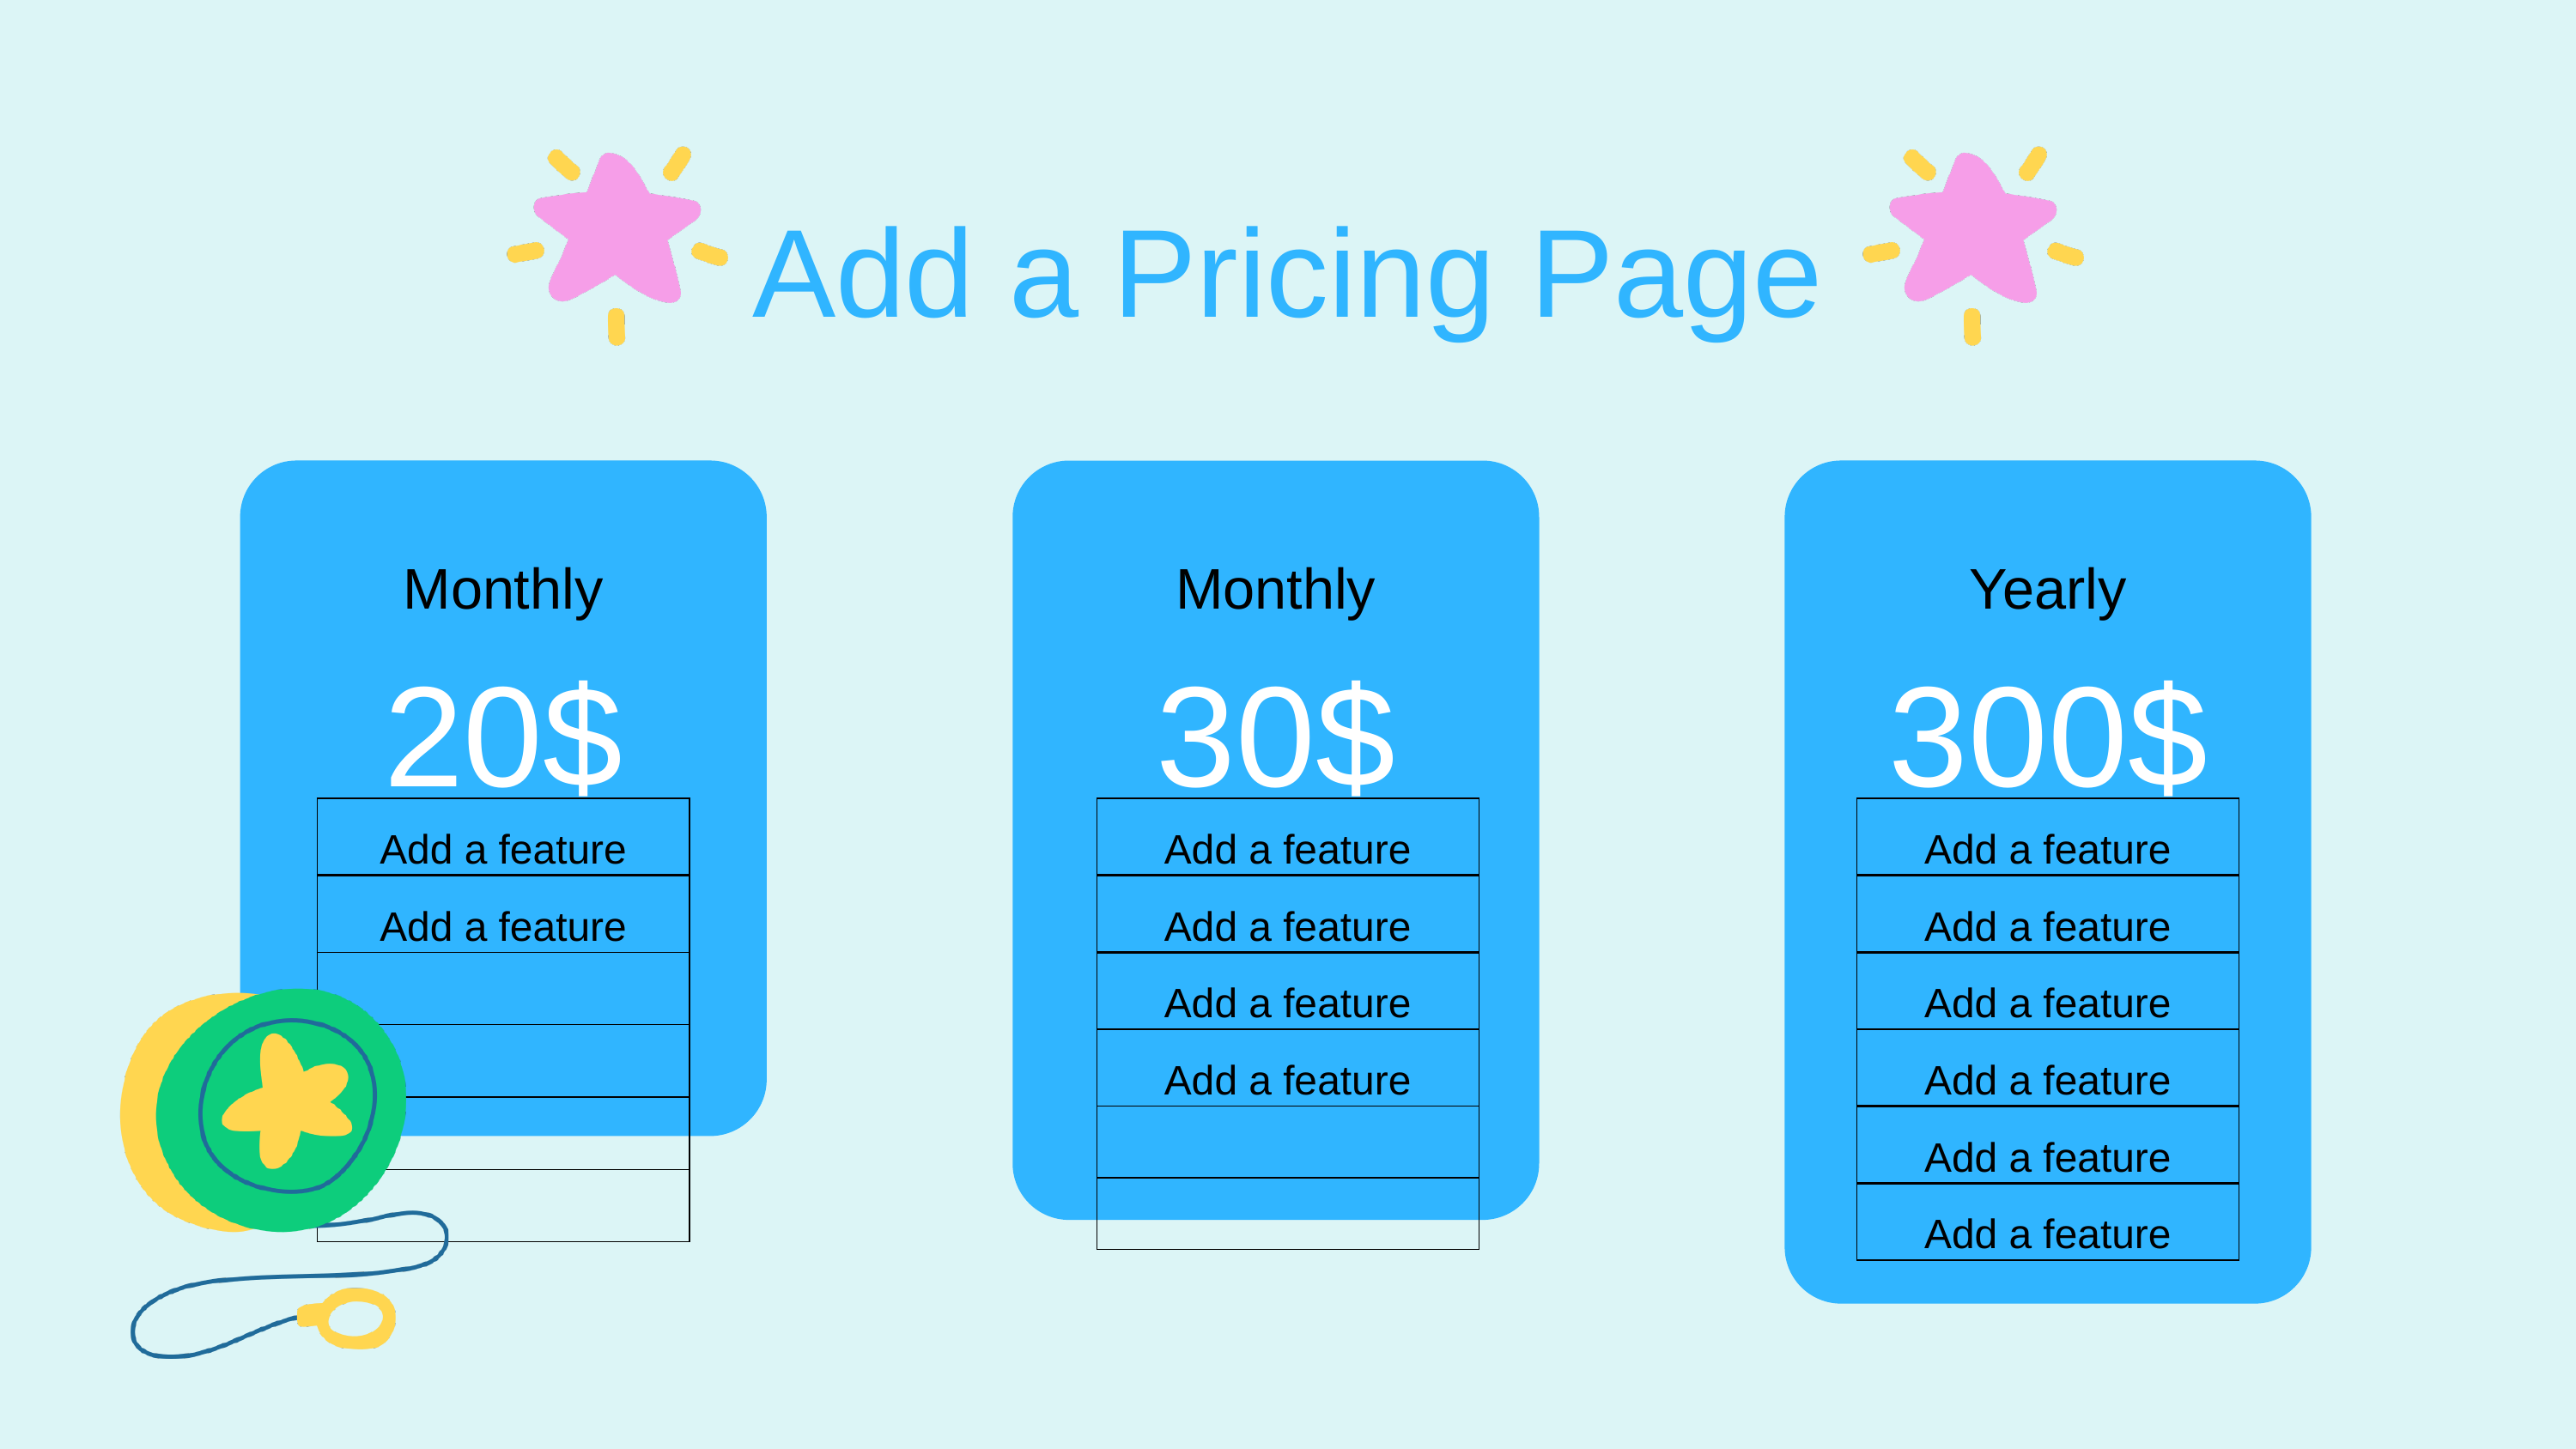

Add a Pricing Page

Monthly
Monthly
Yearly
20$
30$
300$
| Add a feature |
| --- |
| Add a feature |
|  |
|  |
|  |
|  |
| Add a feature |
| --- |
| Add a feature |
| Add a feature |
| Add a feature |
|  |
|  |
| Add a feature |
| --- |
| Add a feature |
| Add a feature |
| Add a feature |
| Add a feature |
| Add a feature |